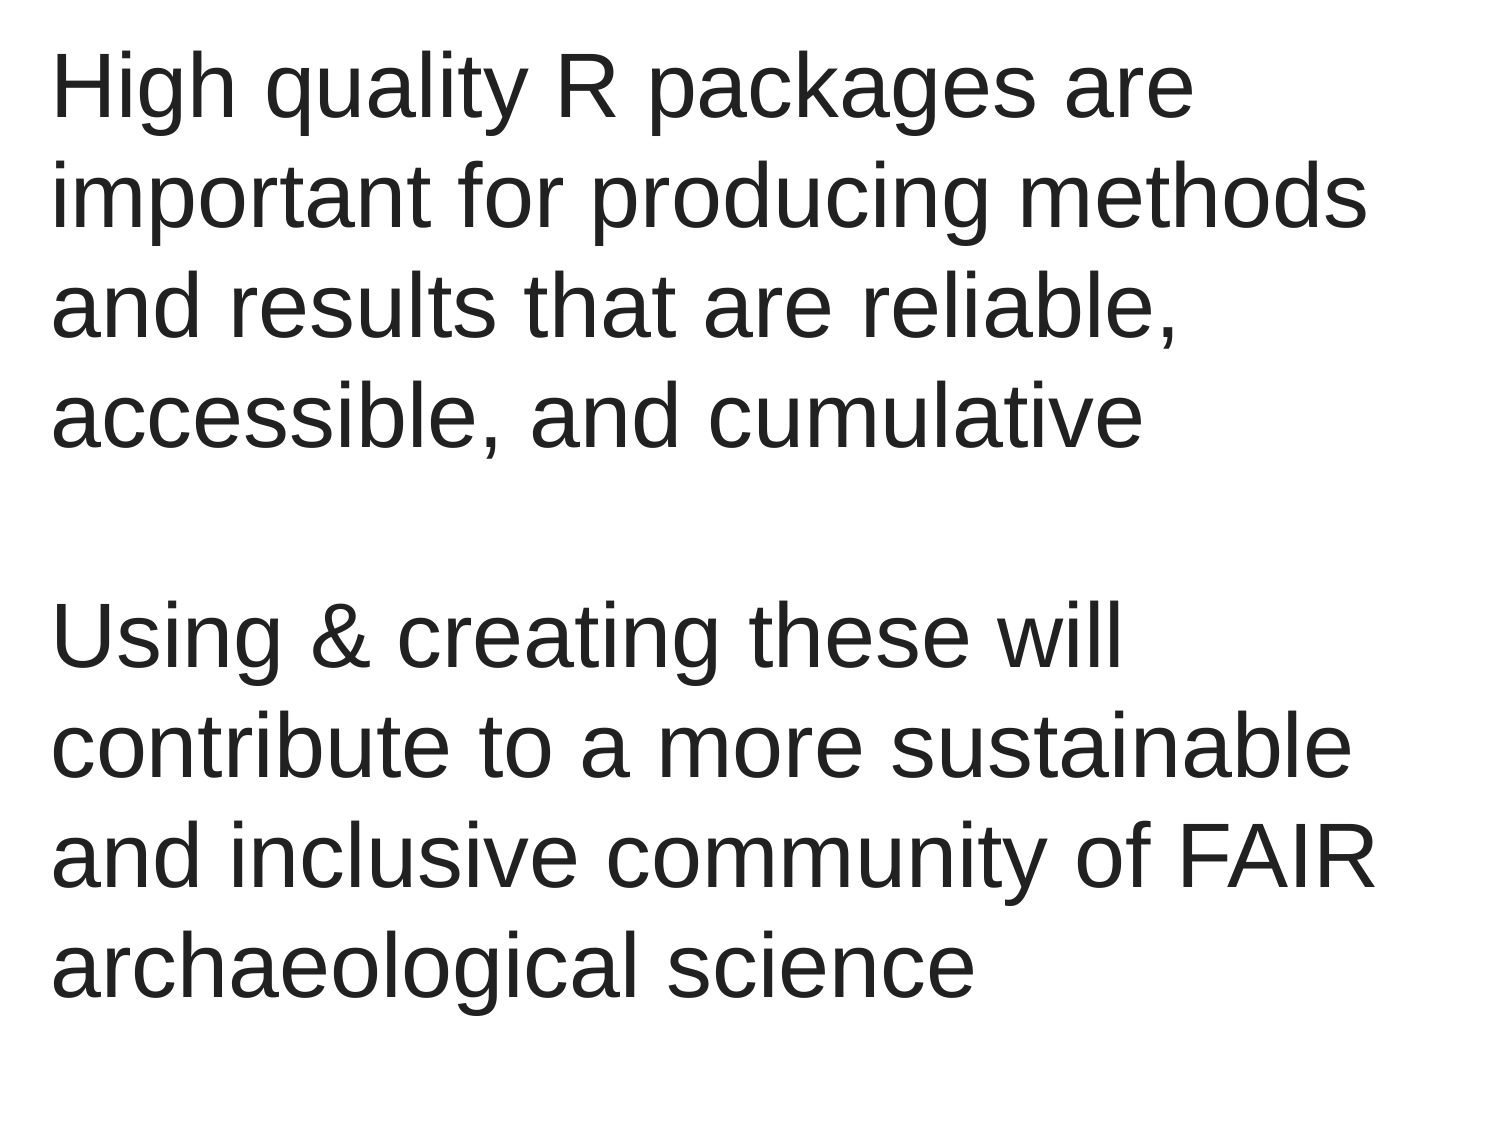

High quality R packages are important for producing methods and results that are reliable, accessible, and cumulative

Using & creating these will contribute to a more sustainable and inclusive community of FAIR archaeological science